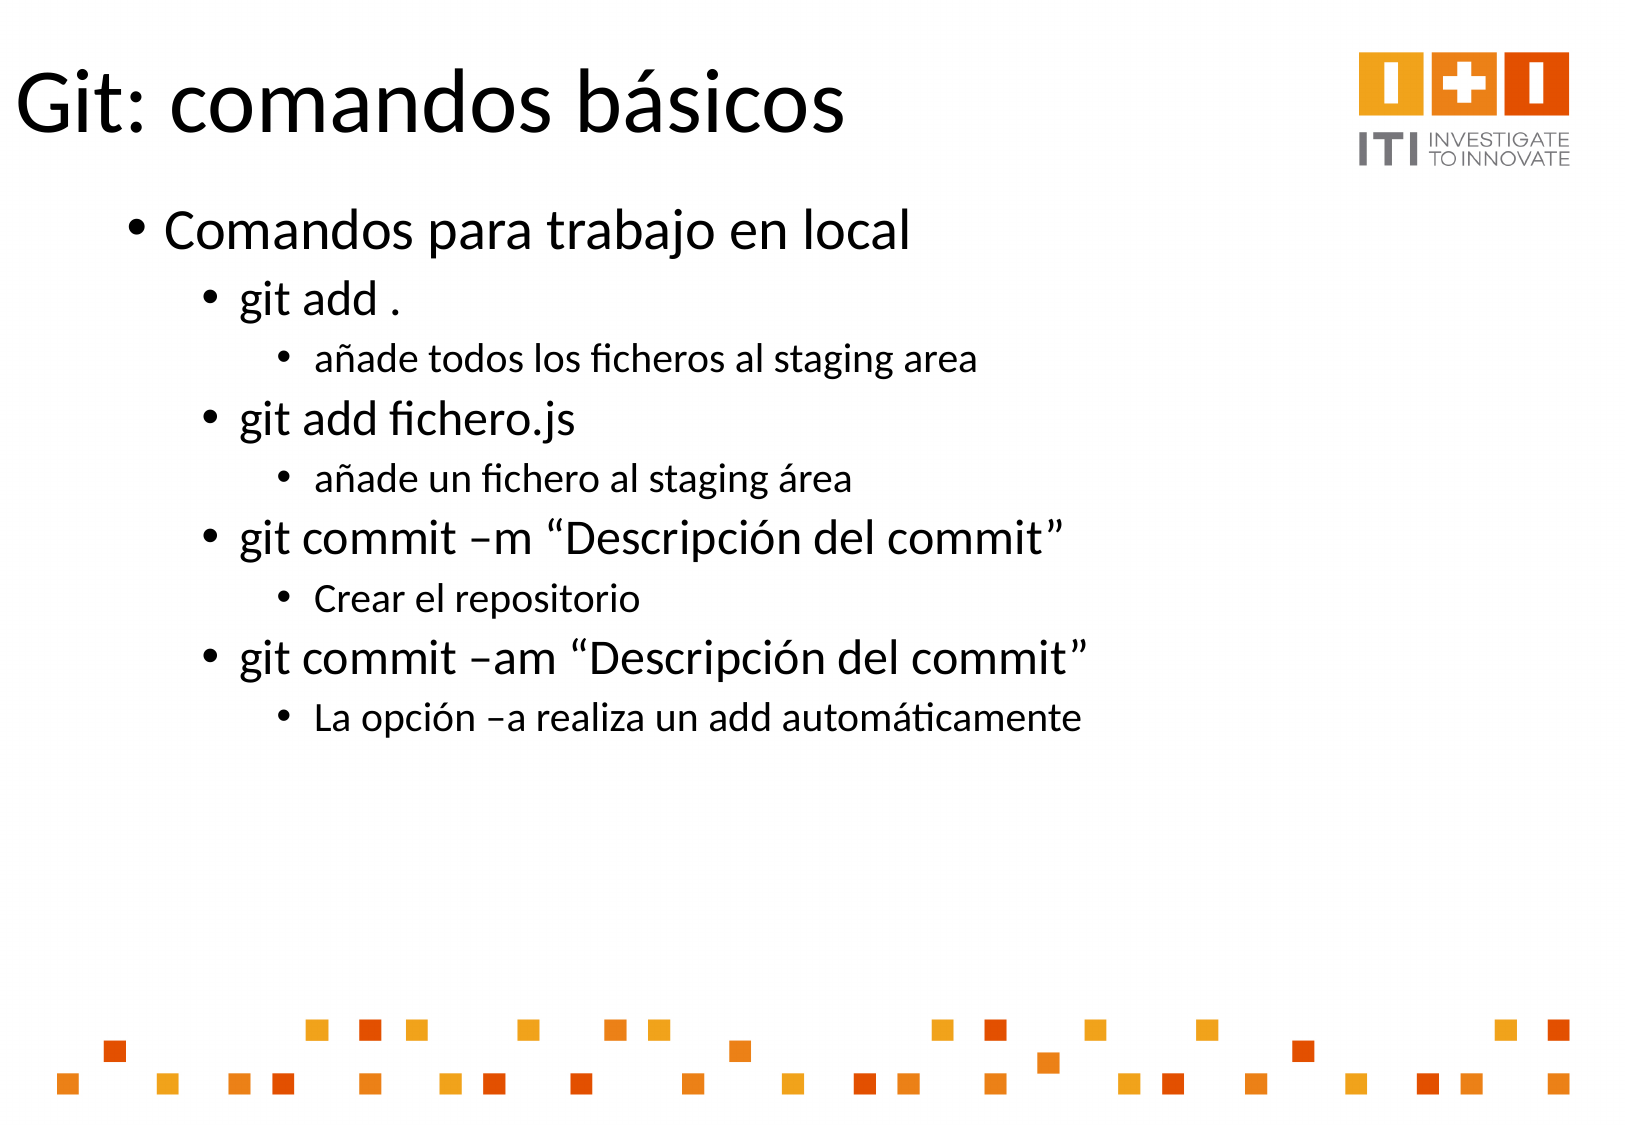

# Git: comandos básicos
Comandos para trabajo en local
git add .
añade todos los ficheros al staging area
git add fichero.js
añade un fichero al staging área
git commit –m “Descripción del commit”
Crear el repositorio
git commit –am “Descripción del commit”
La opción –a realiza un add automáticamente